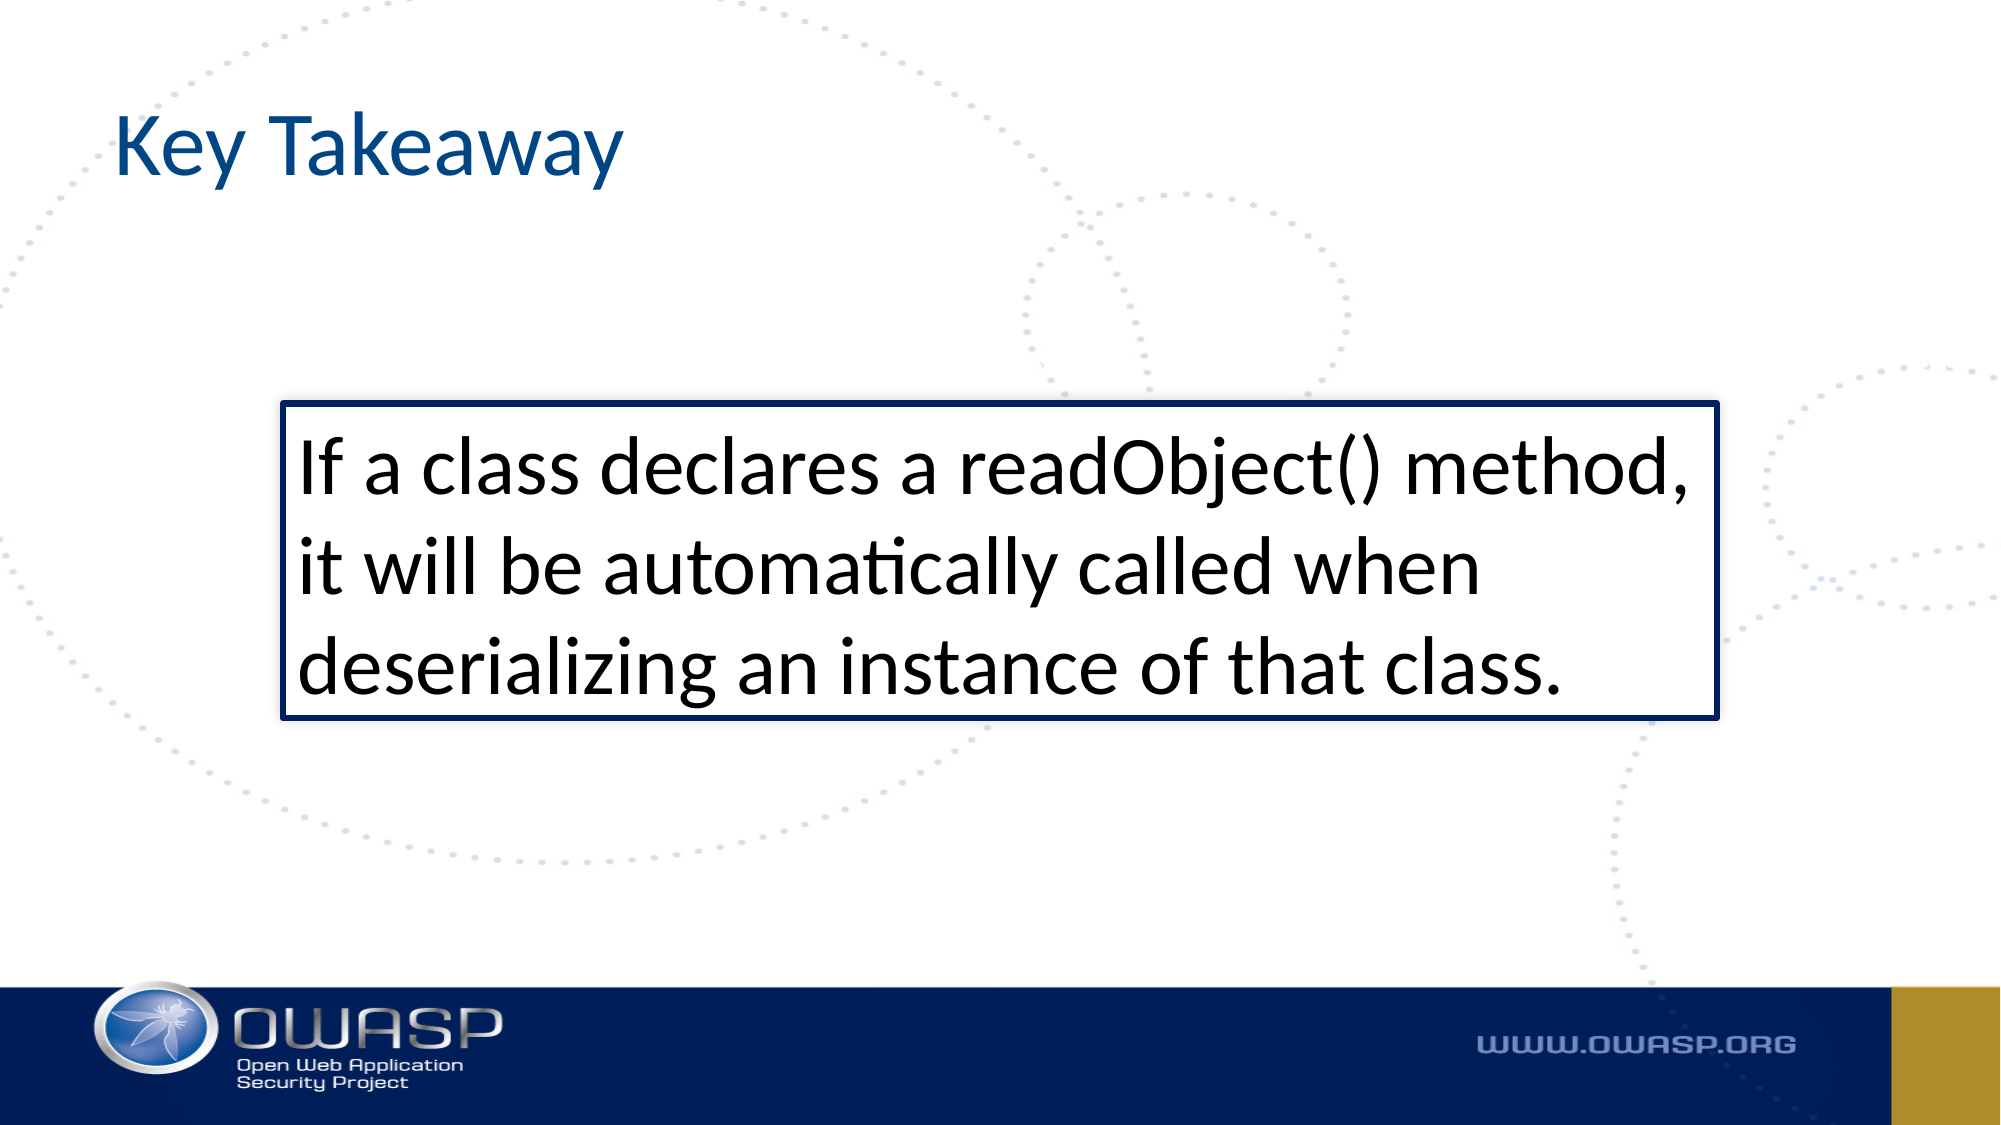

# Key Takeaway
If a class declares a readObject() method, it will be automatically called when deserializing an instance of that class.